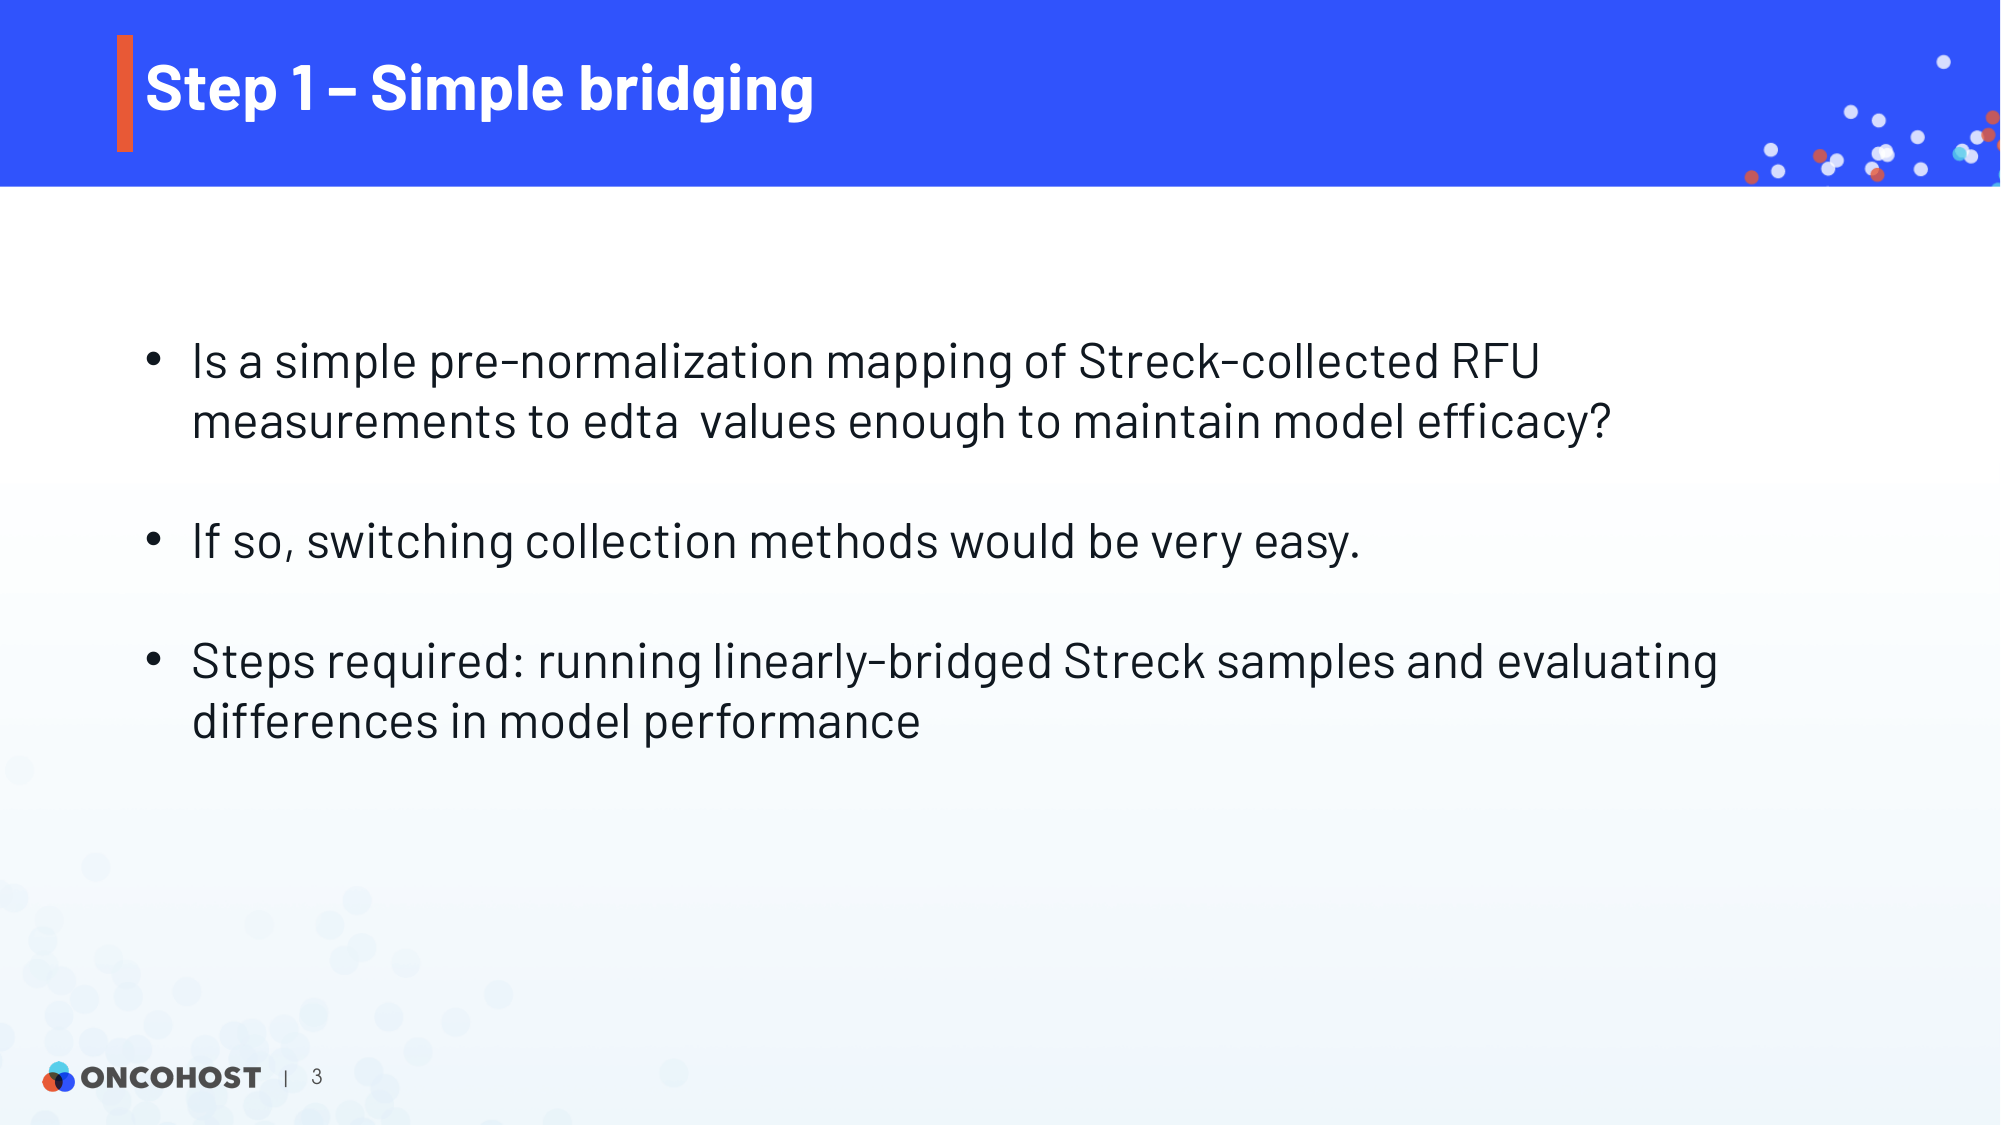

# Step 1 – Simple bridging

Is a simple pre-normalization mapping of Streck-collected RFU measurements to edta  values enough to maintain model efficacy?

If so, switching collection methods would be very easy.

Steps required: running linearly-bridged Streck samples and evaluating differences in model performance
|    3